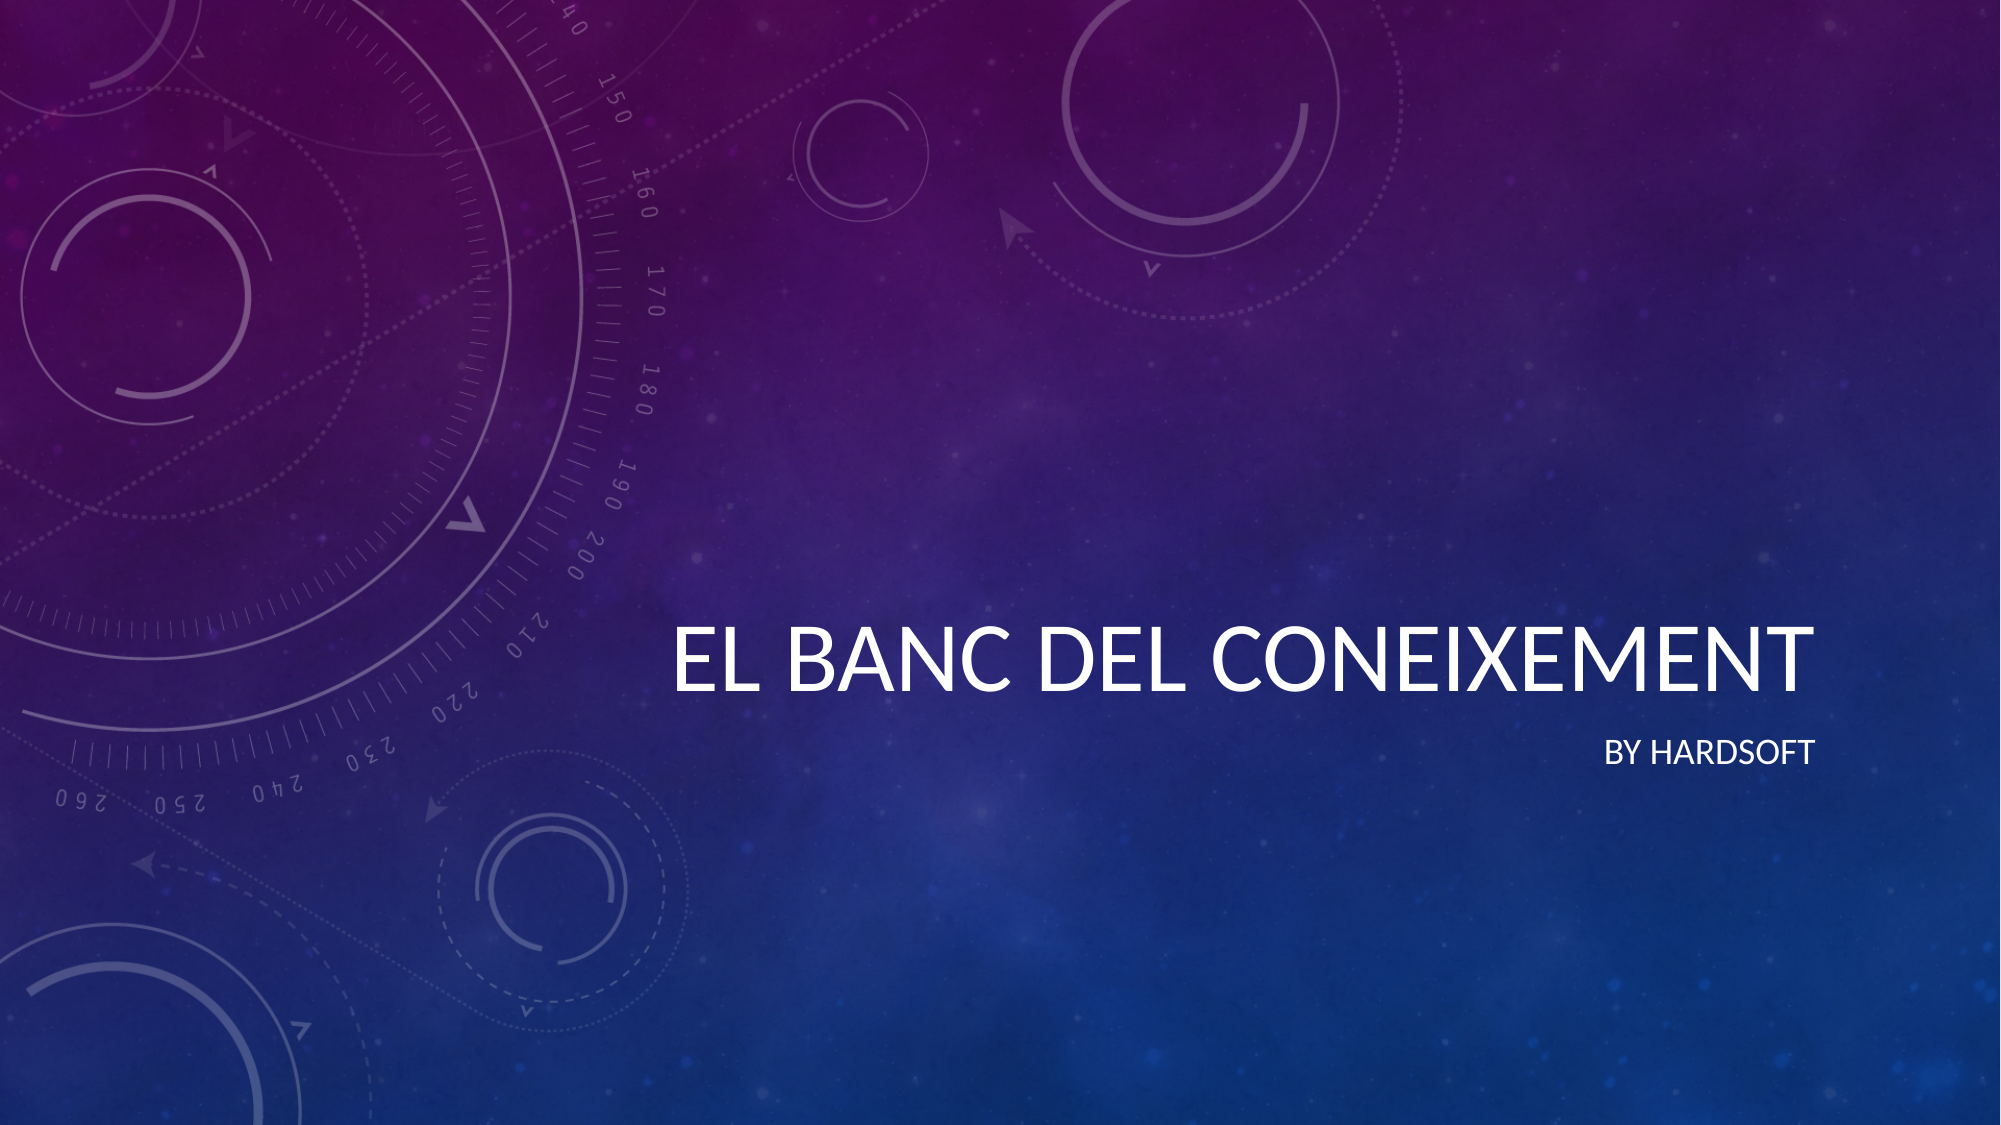

# El banc del coneixement
By hardsoft